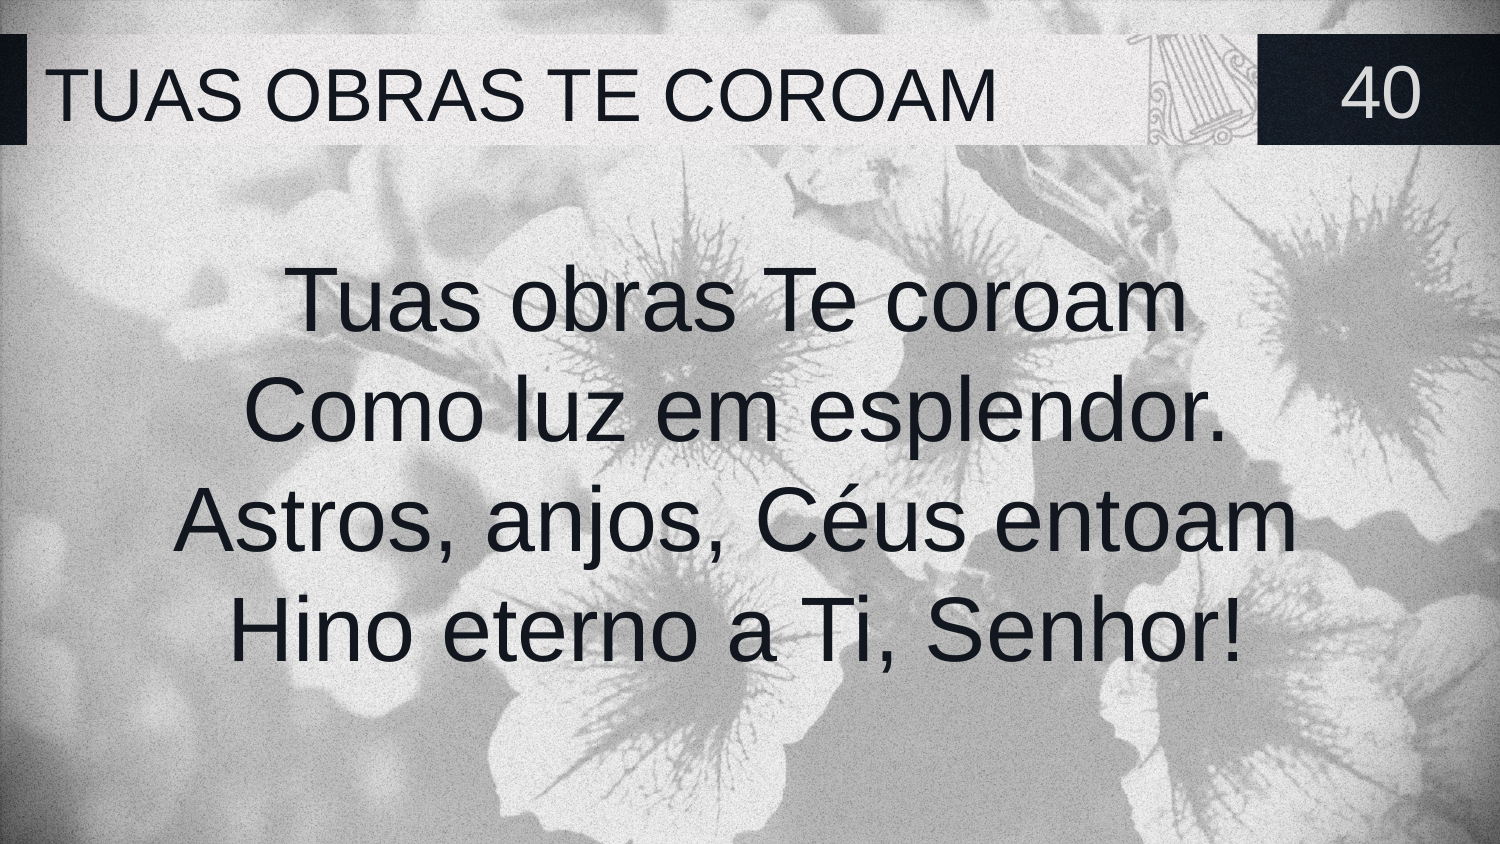

# TUAS OBRAS TE COROAM
40
Tuas obras Te coroam
Como luz em esplendor.
Astros, anjos, Céus entoam
Hino eterno a Ti, Senhor!